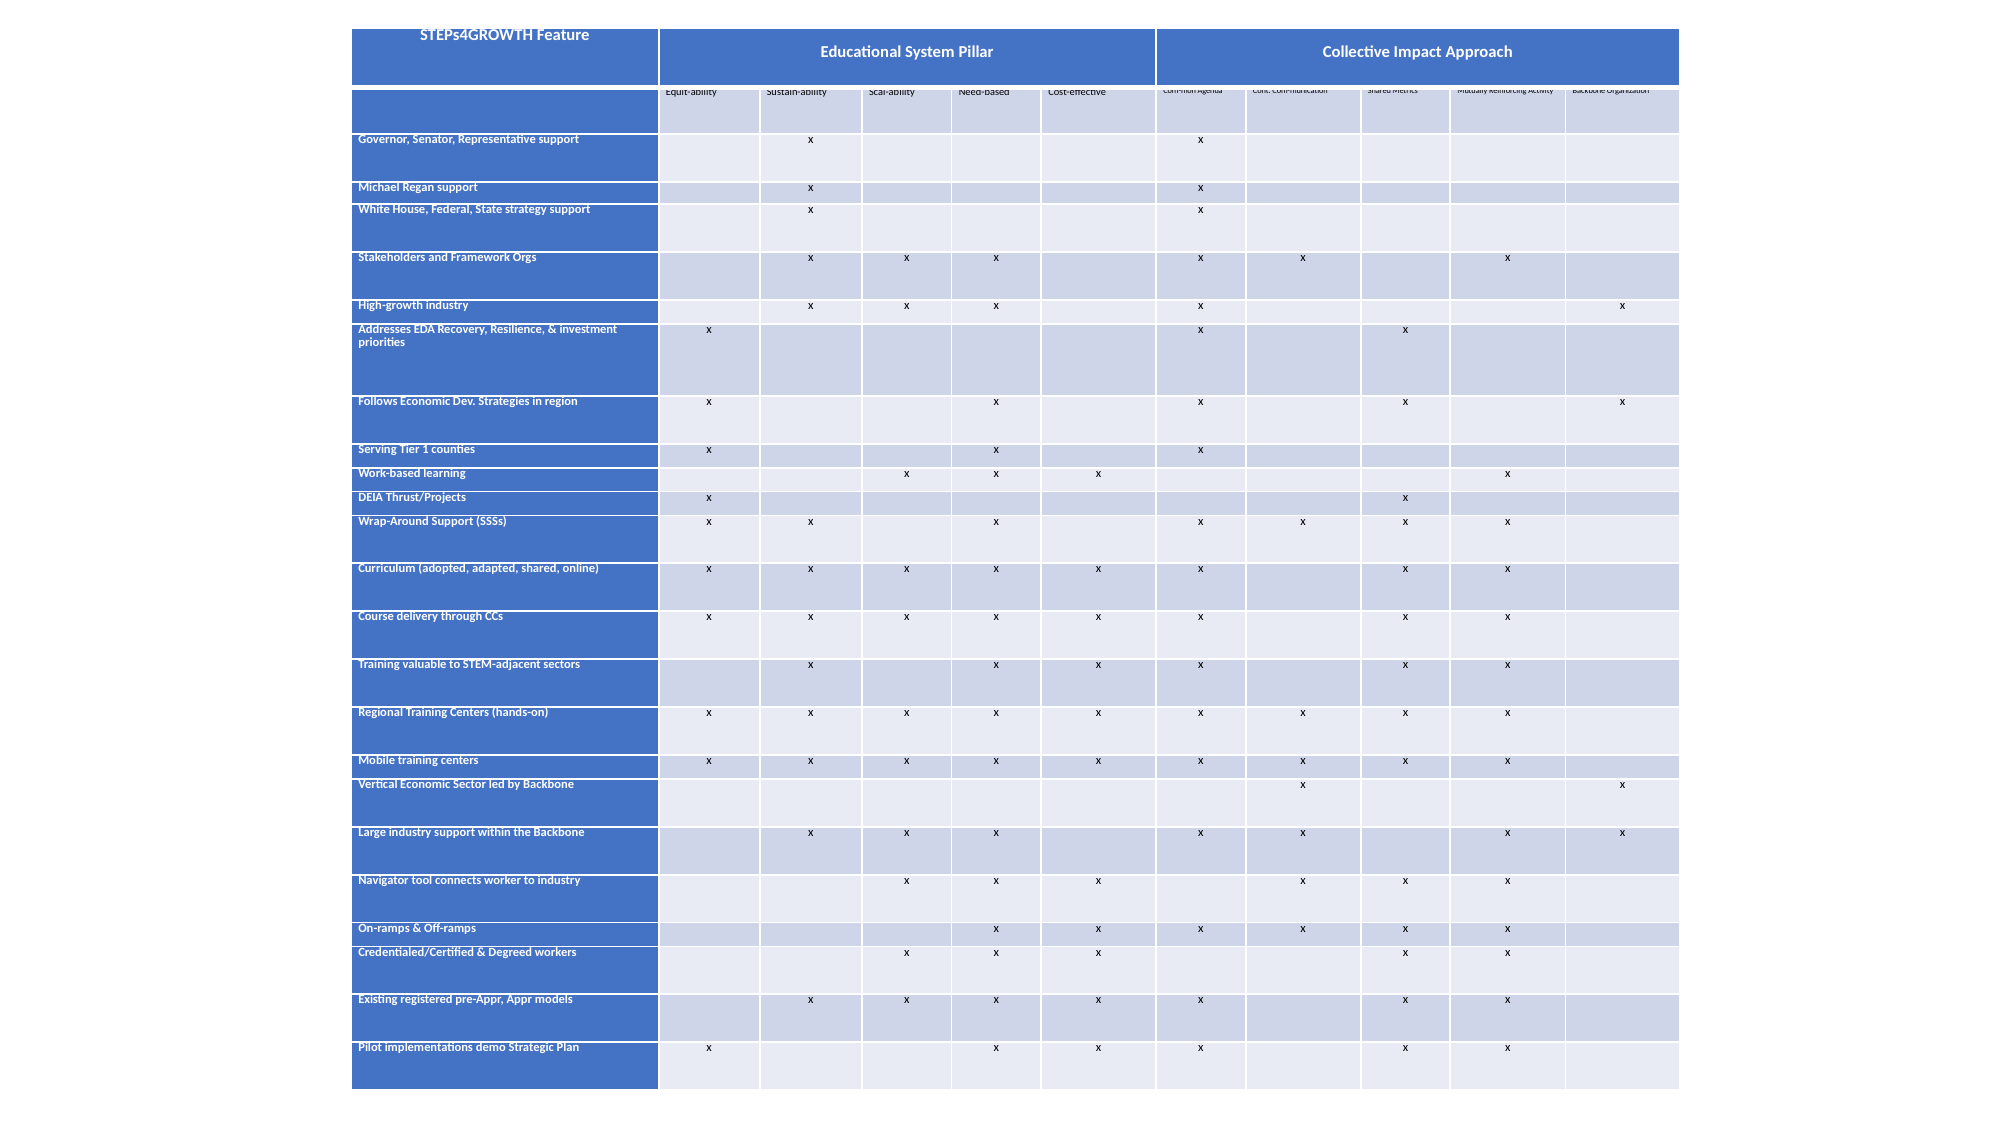

| STEPs4GROWTH Feature | Educational System Pillar |  |  |  |  | Collective Impact Approach |  |  |  |  |
| --- | --- | --- | --- | --- | --- | --- | --- | --- | --- | --- |
|  | Equit-ability | Sustain-ability | Scal-ability | Need-based | Cost-effective | Com-mon Agenda | Cont. Com-munication | Shared Metrics | Mutually Reinforcing Activity | Backbone Organization |
| Governor, Senator, Representative support |  | x |  |  |  | x |  |  |  |  |
| Michael Regan support |  | x |  |  |  | x |  |  |  |  |
| White House, Federal, State strategy support |  | x |  |  |  | x |  |  |  |  |
| Stakeholders and Framework Orgs |  | x | x | x |  | x | x |  | x |  |
| High-growth industry |  | x | x | x |  | x |  |  |  | x |
| Addresses EDA Recovery, Resilience, & investment priorities | x |  |  |  |  | x |  | x |  |  |
| Follows Economic Dev. Strategies in region | x |  |  | x |  | x |  | x |  | x |
| Serving Tier 1 counties | x |  |  | x |  | x |  |  |  |  |
| Work-based learning |  |  | x | x | x |  |  |  | x |  |
| DEIA Thrust/Projects | x |  |  |  |  |  |  | x |  |  |
| Wrap-Around Support (SSSs) | x | x |  | x |  | x | x | x | x |  |
| Curriculum (adopted, adapted, shared, online) | x | x | x | x | x | x |  | x | x |  |
| Course delivery through CCs | x | x | x | x | x | x |  | x | x |  |
| Training valuable to STEM-adjacent sectors |  | x |  | x | x | x |  | x | x |  |
| Regional Training Centers (hands-on) | x | x | x | x | x | x | x | x | x |  |
| Mobile training centers | x | x | x | x | x | x | x | x | x |  |
| Vertical Economic Sector led by Backbone |  |  |  |  |  |  | x |  |  | x |
| Large industry support within the Backbone |  | x | x | x |  | x | x |  | x | x |
| Navigator tool connects worker to industry |  |  | x | x | x |  | x | x | x |  |
| On-ramps & Off-ramps |  |  |  | x | x | x | x | x | x |  |
| Credentialed/Certified & Degreed workers |  |  | x | x | x |  |  | x | x |  |
| Existing registered pre-Appr, Appr models |  | x | x | x | x | x |  | x | x |  |
| Pilot implementations demo Strategic Plan | x |  |  | x | x | x |  | x | x |  |